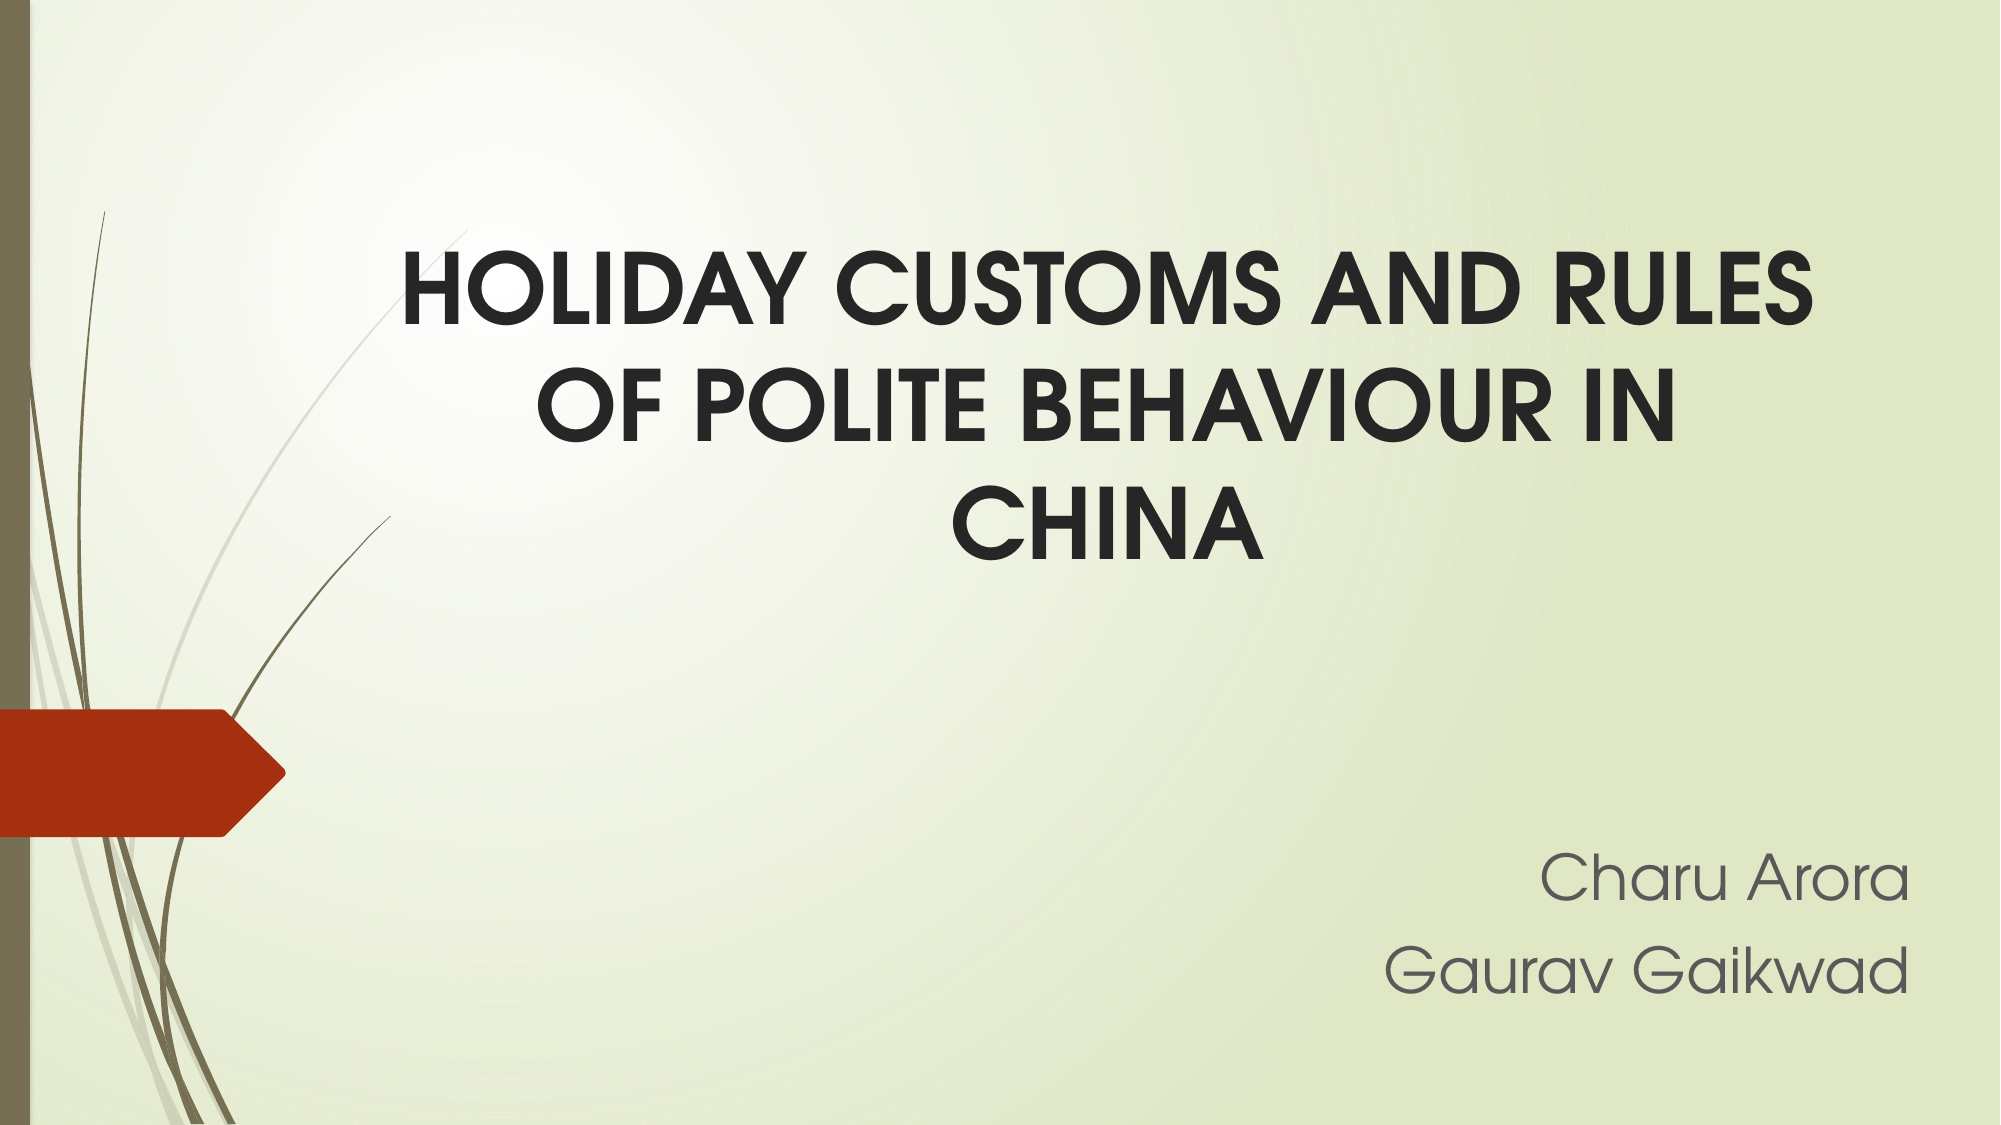

# HOLIDAY CUSTOMS AND RULES OF POLITE BEHAVIOUR IN CHINA
Charu Arora
Gaurav Gaikwad